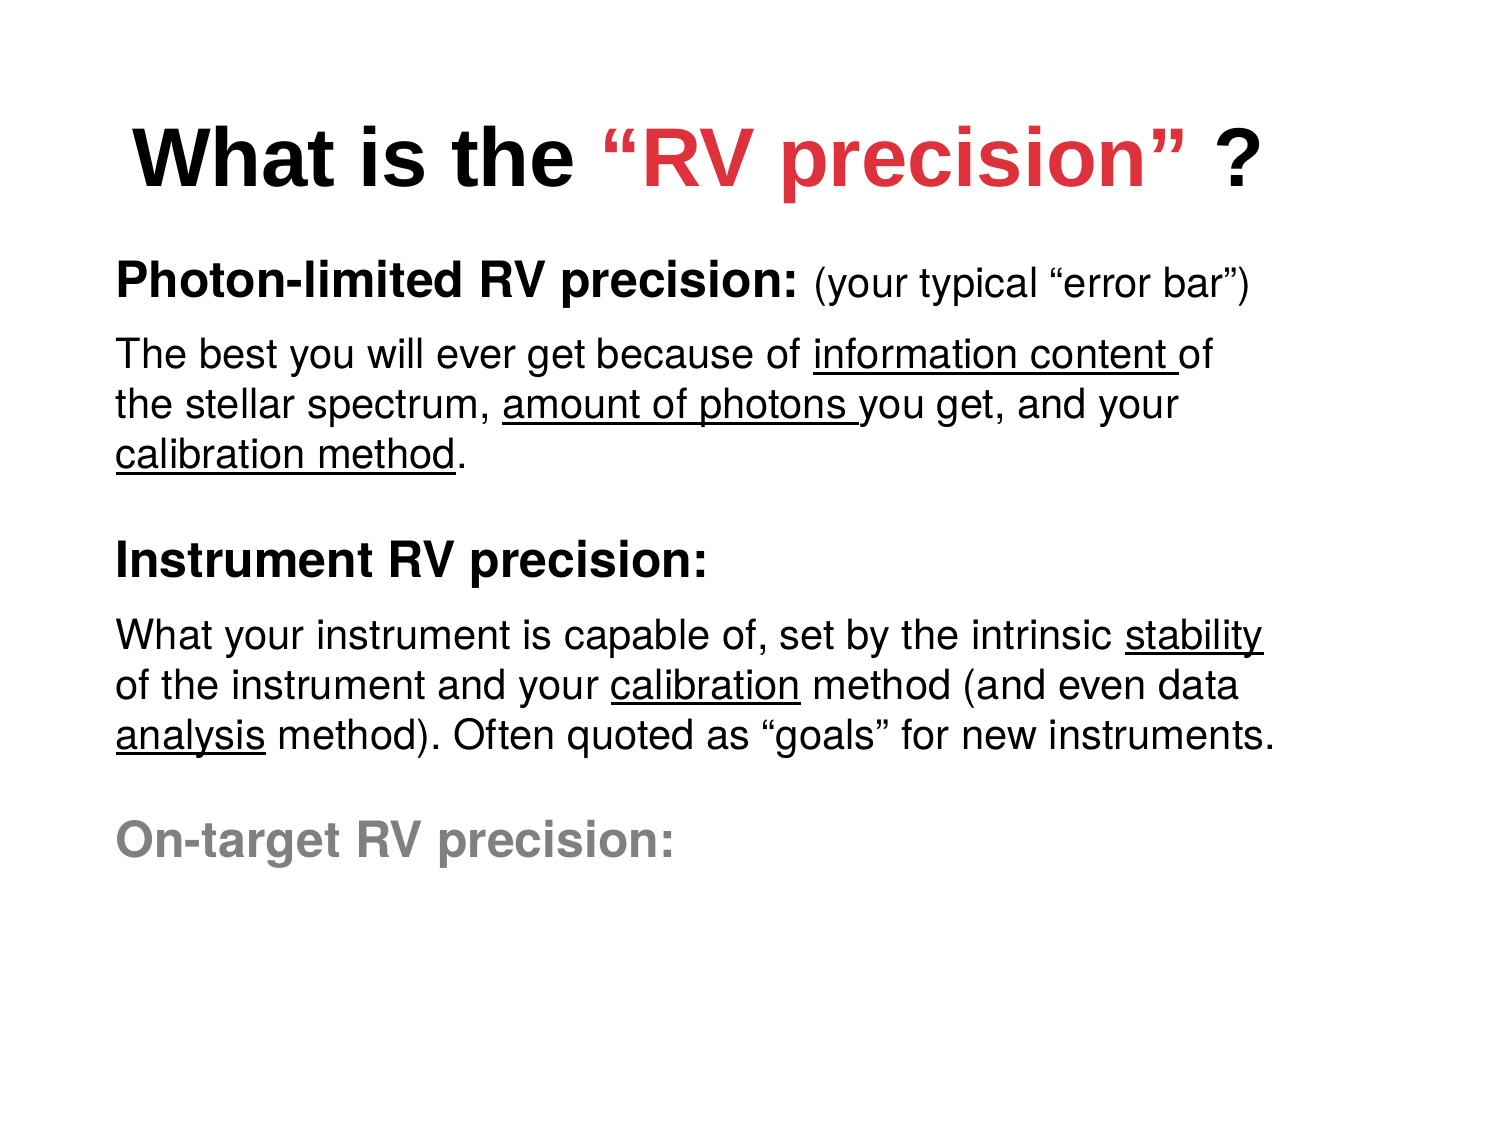

What is the “RV precision” ?
Photon-limited RV precision: (your typical “error bar”)

The best you will ever get because of information content of the stellar spectrum, amount of photons you get, and your calibration method.
Instrument RV precision:

What your instrument is capable of, set by the intrinsic stability of the instrument and your calibration method (and even data analysis method). Often quoted as “goals” for new instruments.
On-target RV precision: